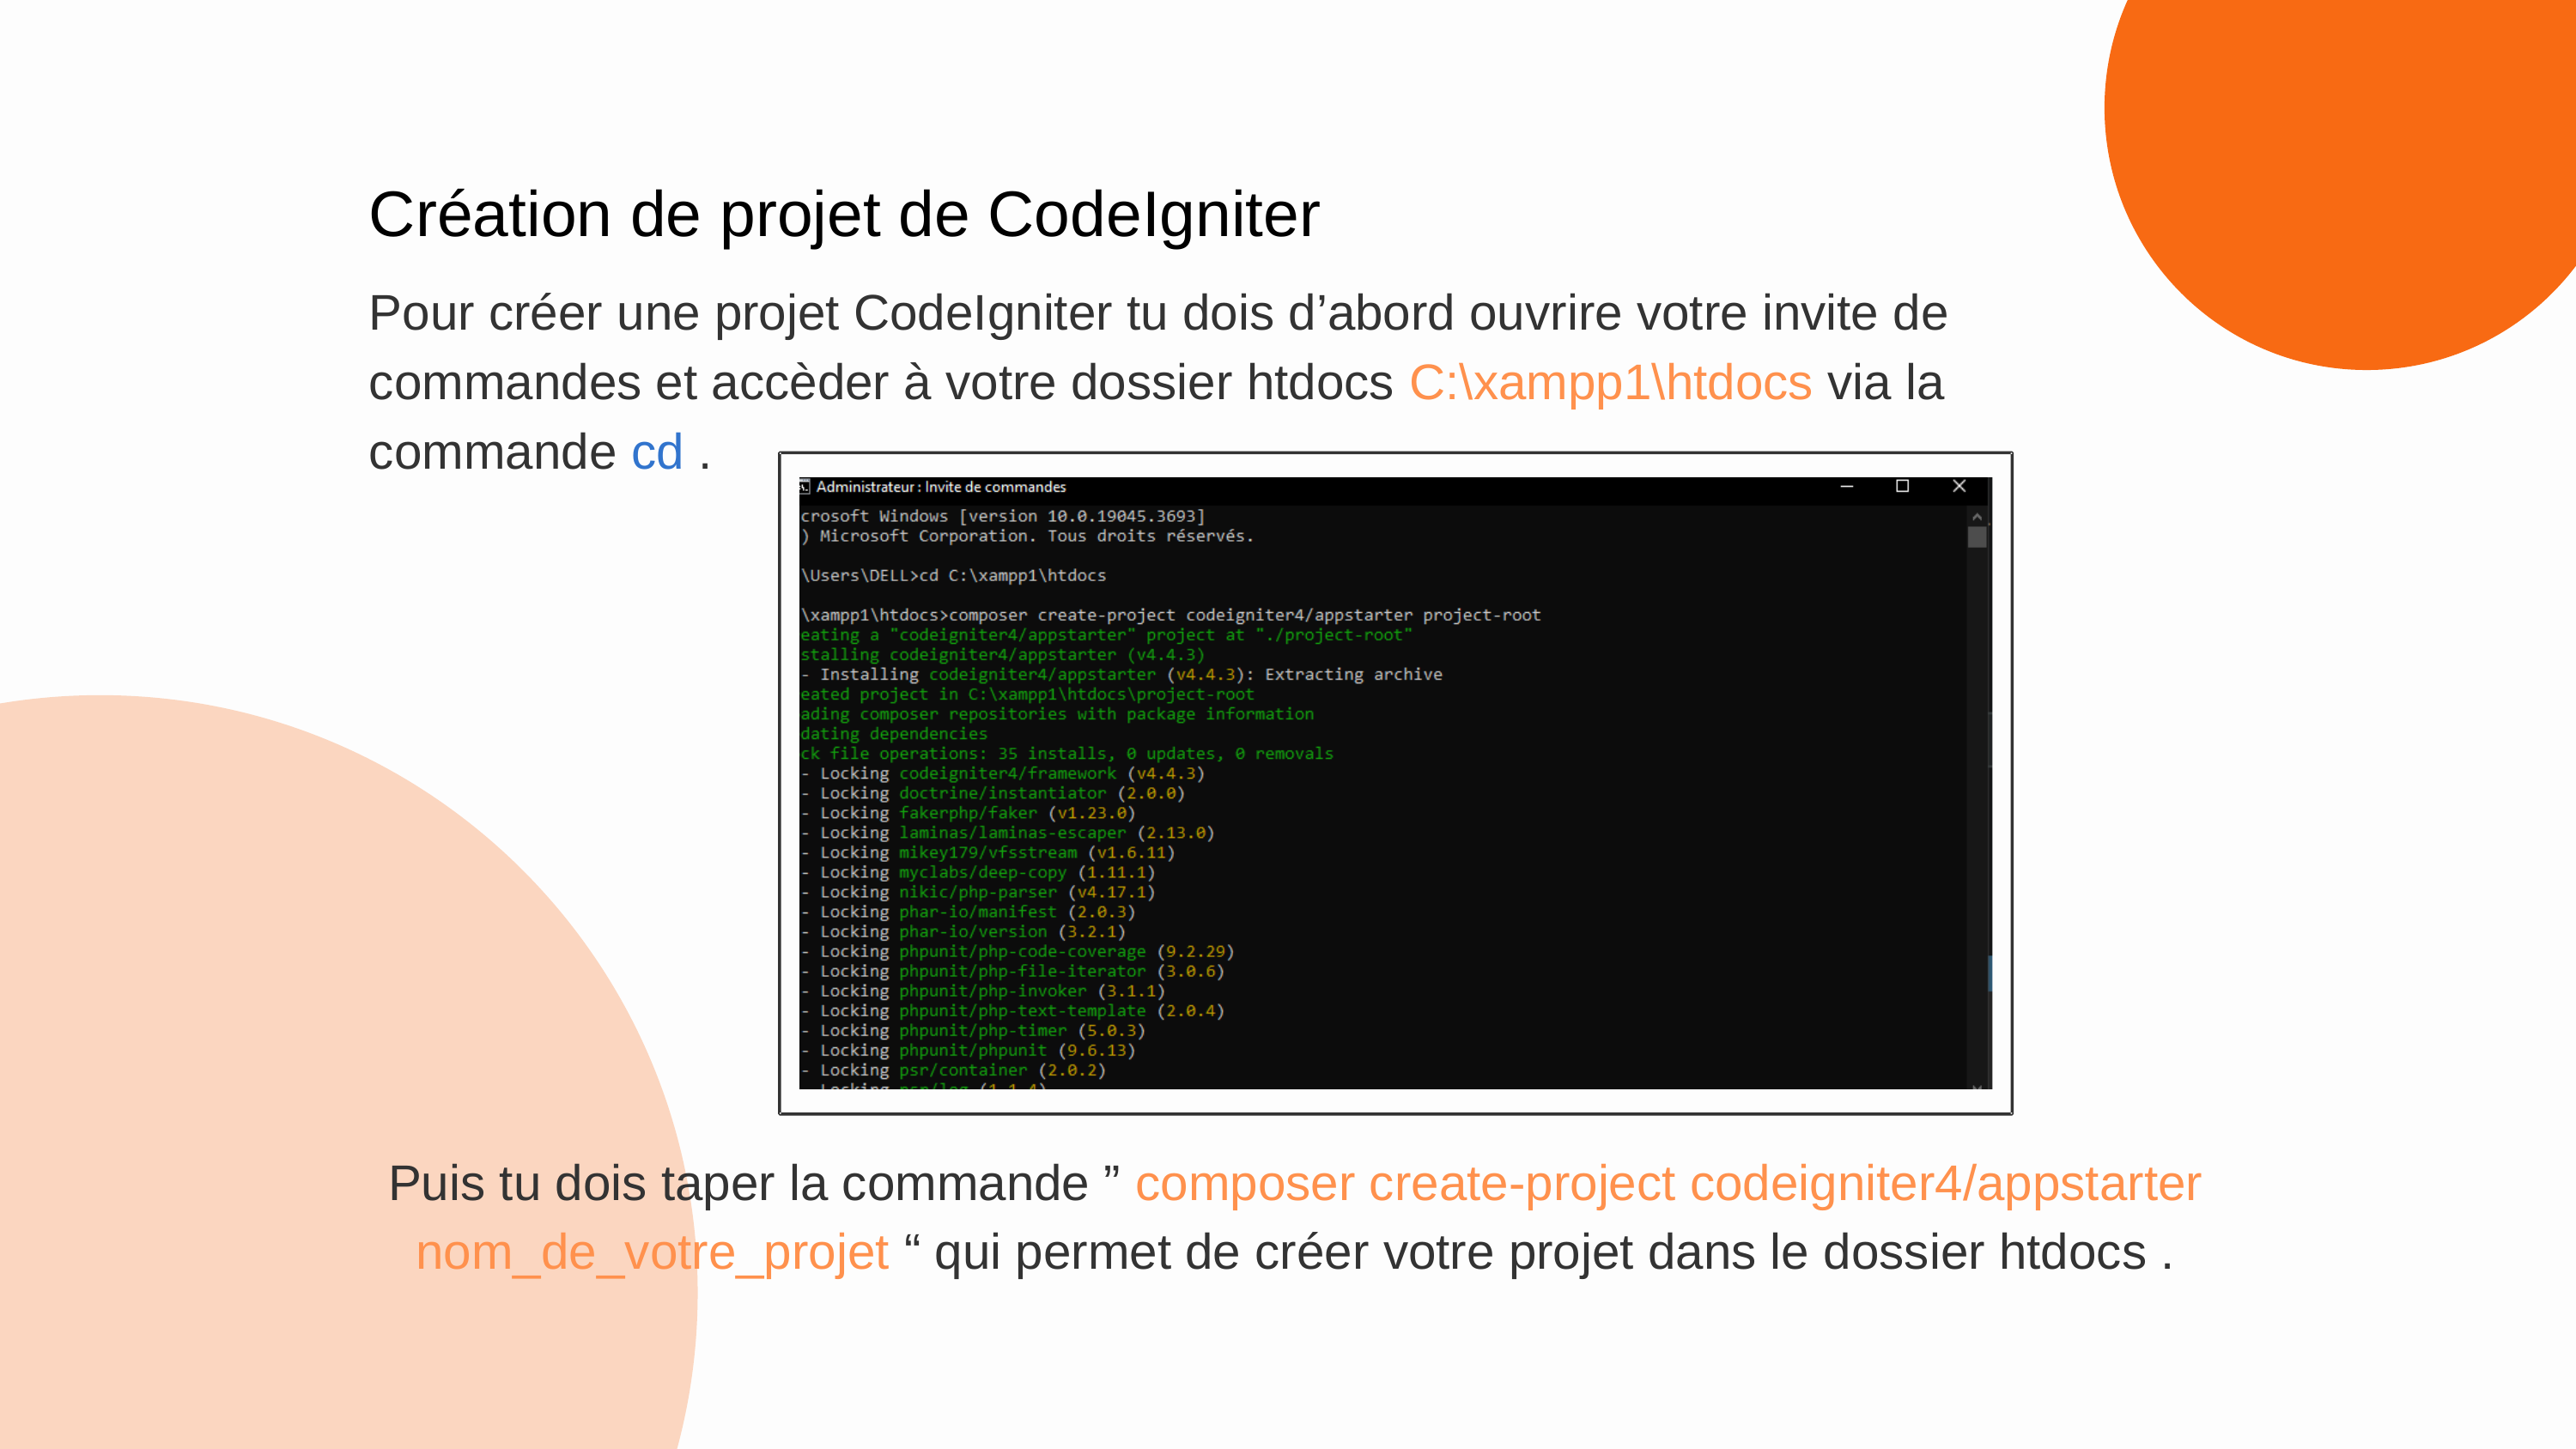

Création de projet de CodeIgniter
Pour créer une projet CodeIgniter tu dois d’abord ouvrire votre invite de commandes et accèder à votre dossier htdocs C:\xampp1\htdocs via la commande cd .

Puis tu dois taper la commande ” composer create-project codeigniter4/appstarter nom_de_votre_projet “ qui permet de créer votre projet dans le dossier htdocs .